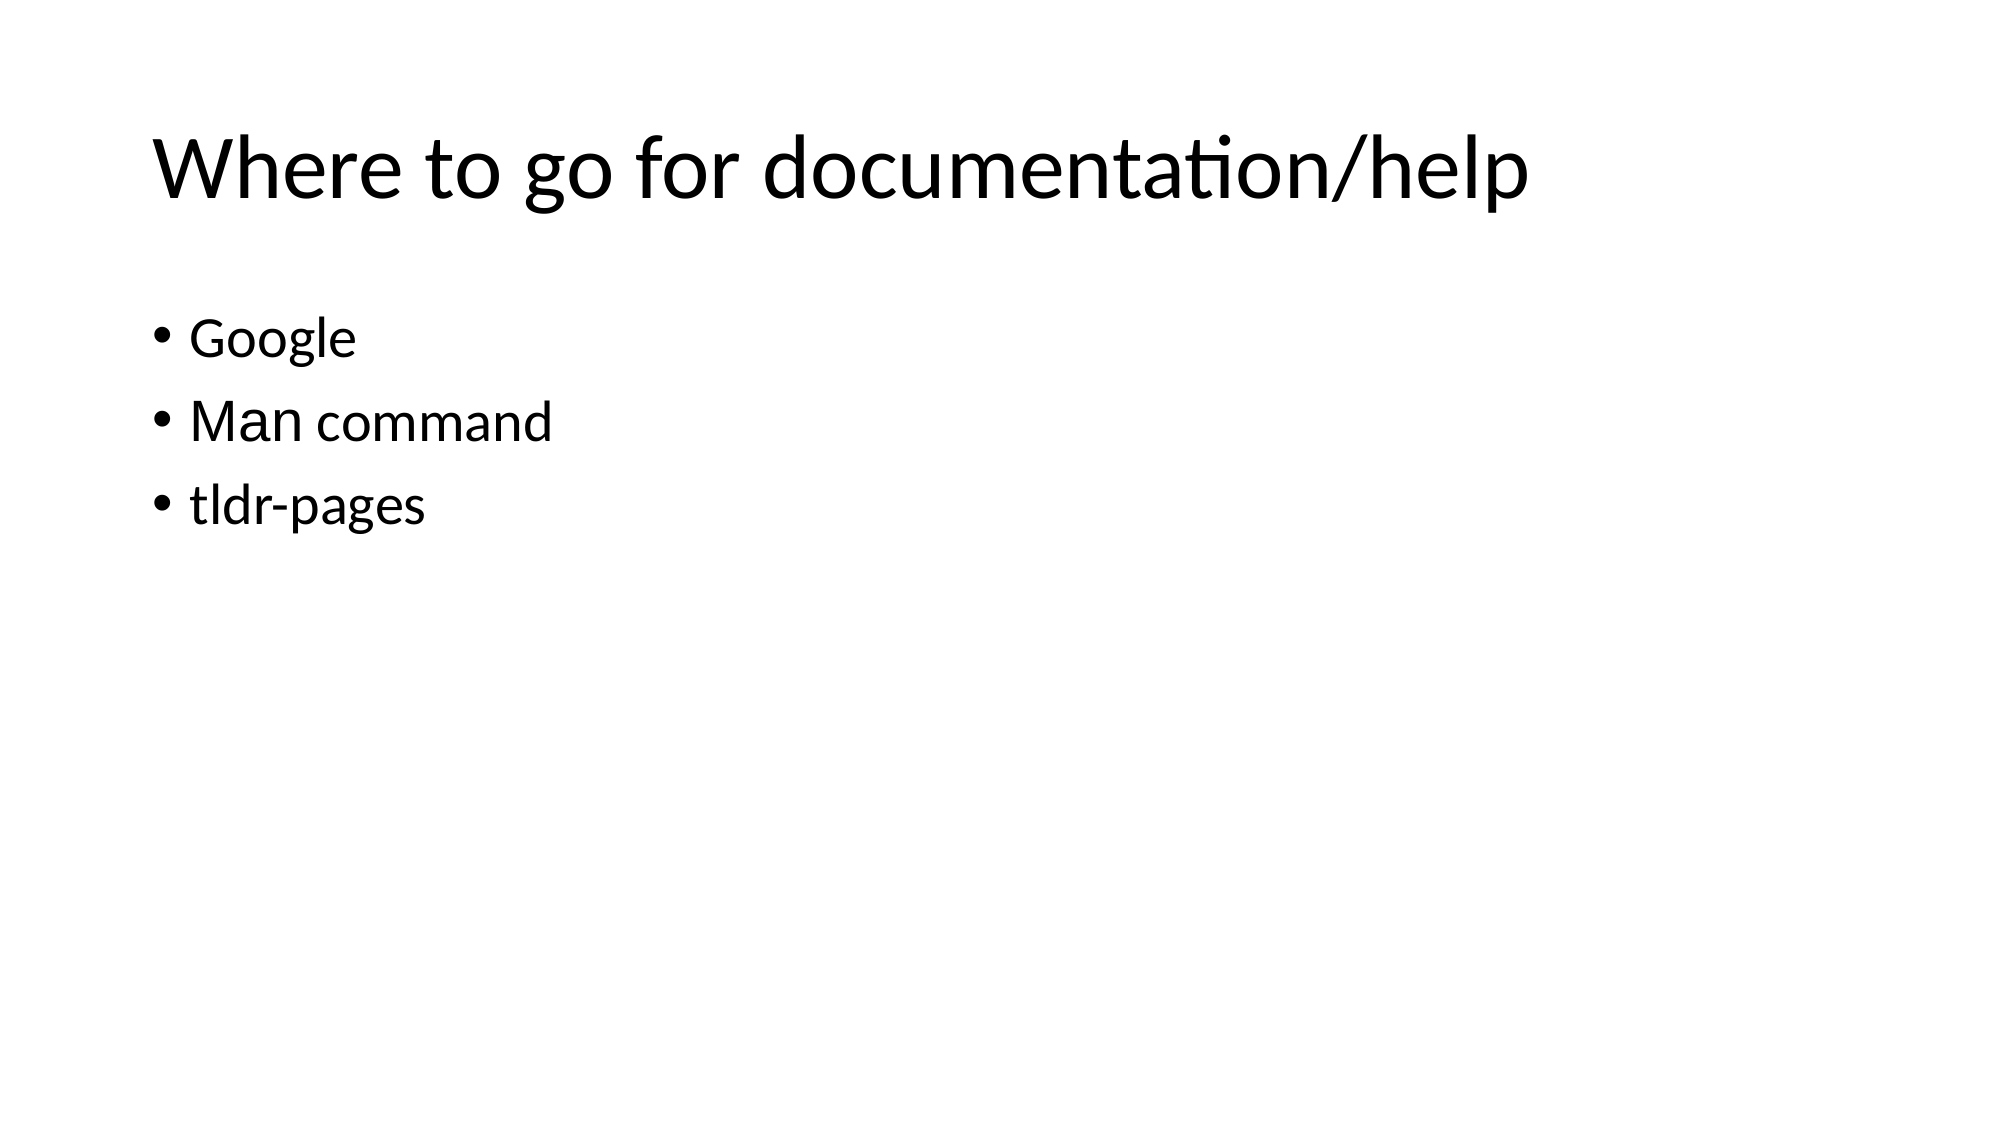

# Where to go for documentation/help
Google
Man command
tldr-pages